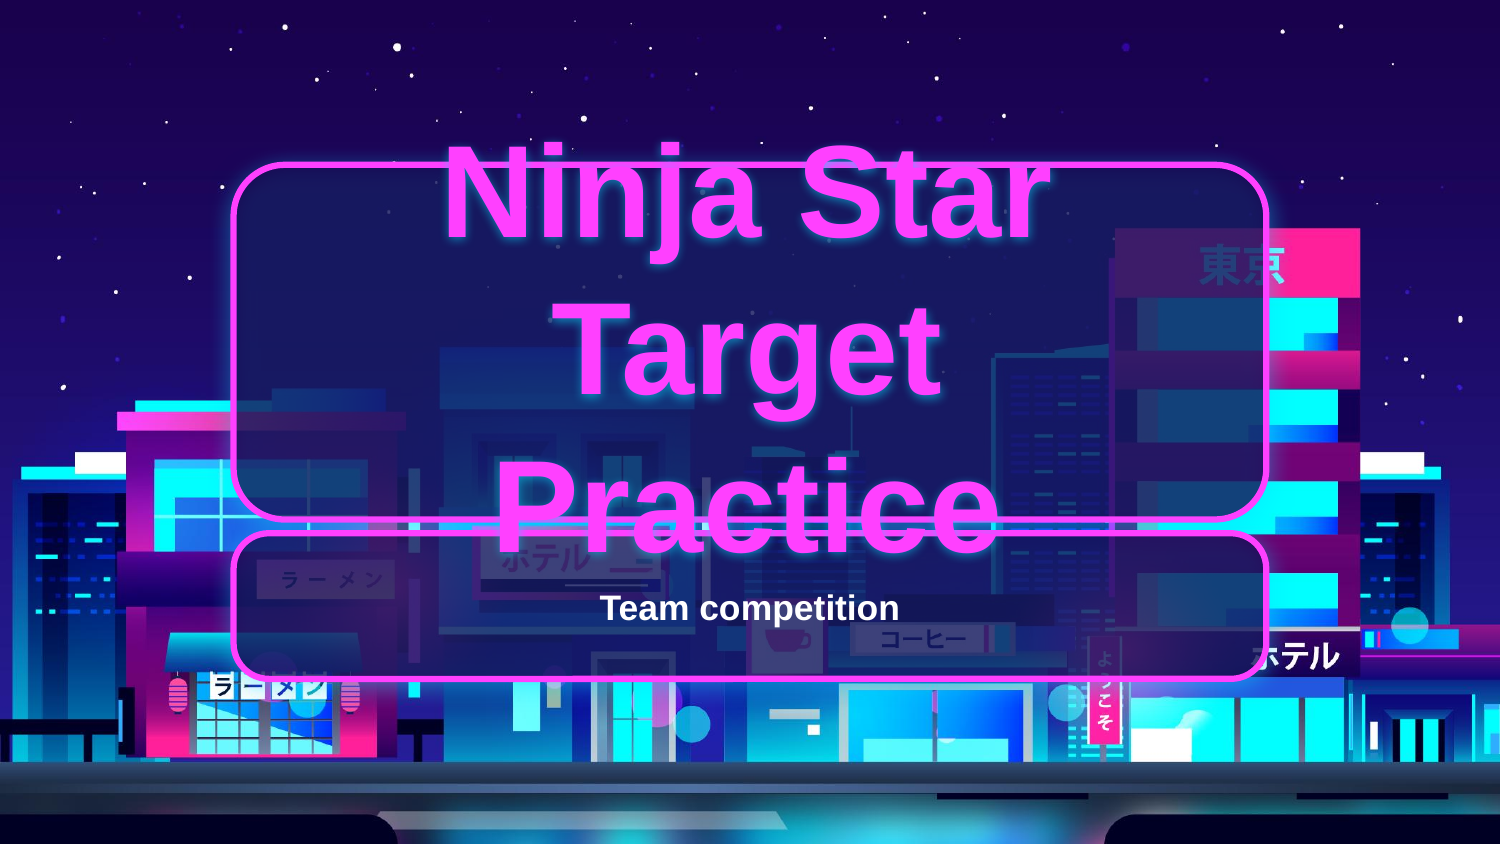

# Ninja Star Target Practice

Team competition